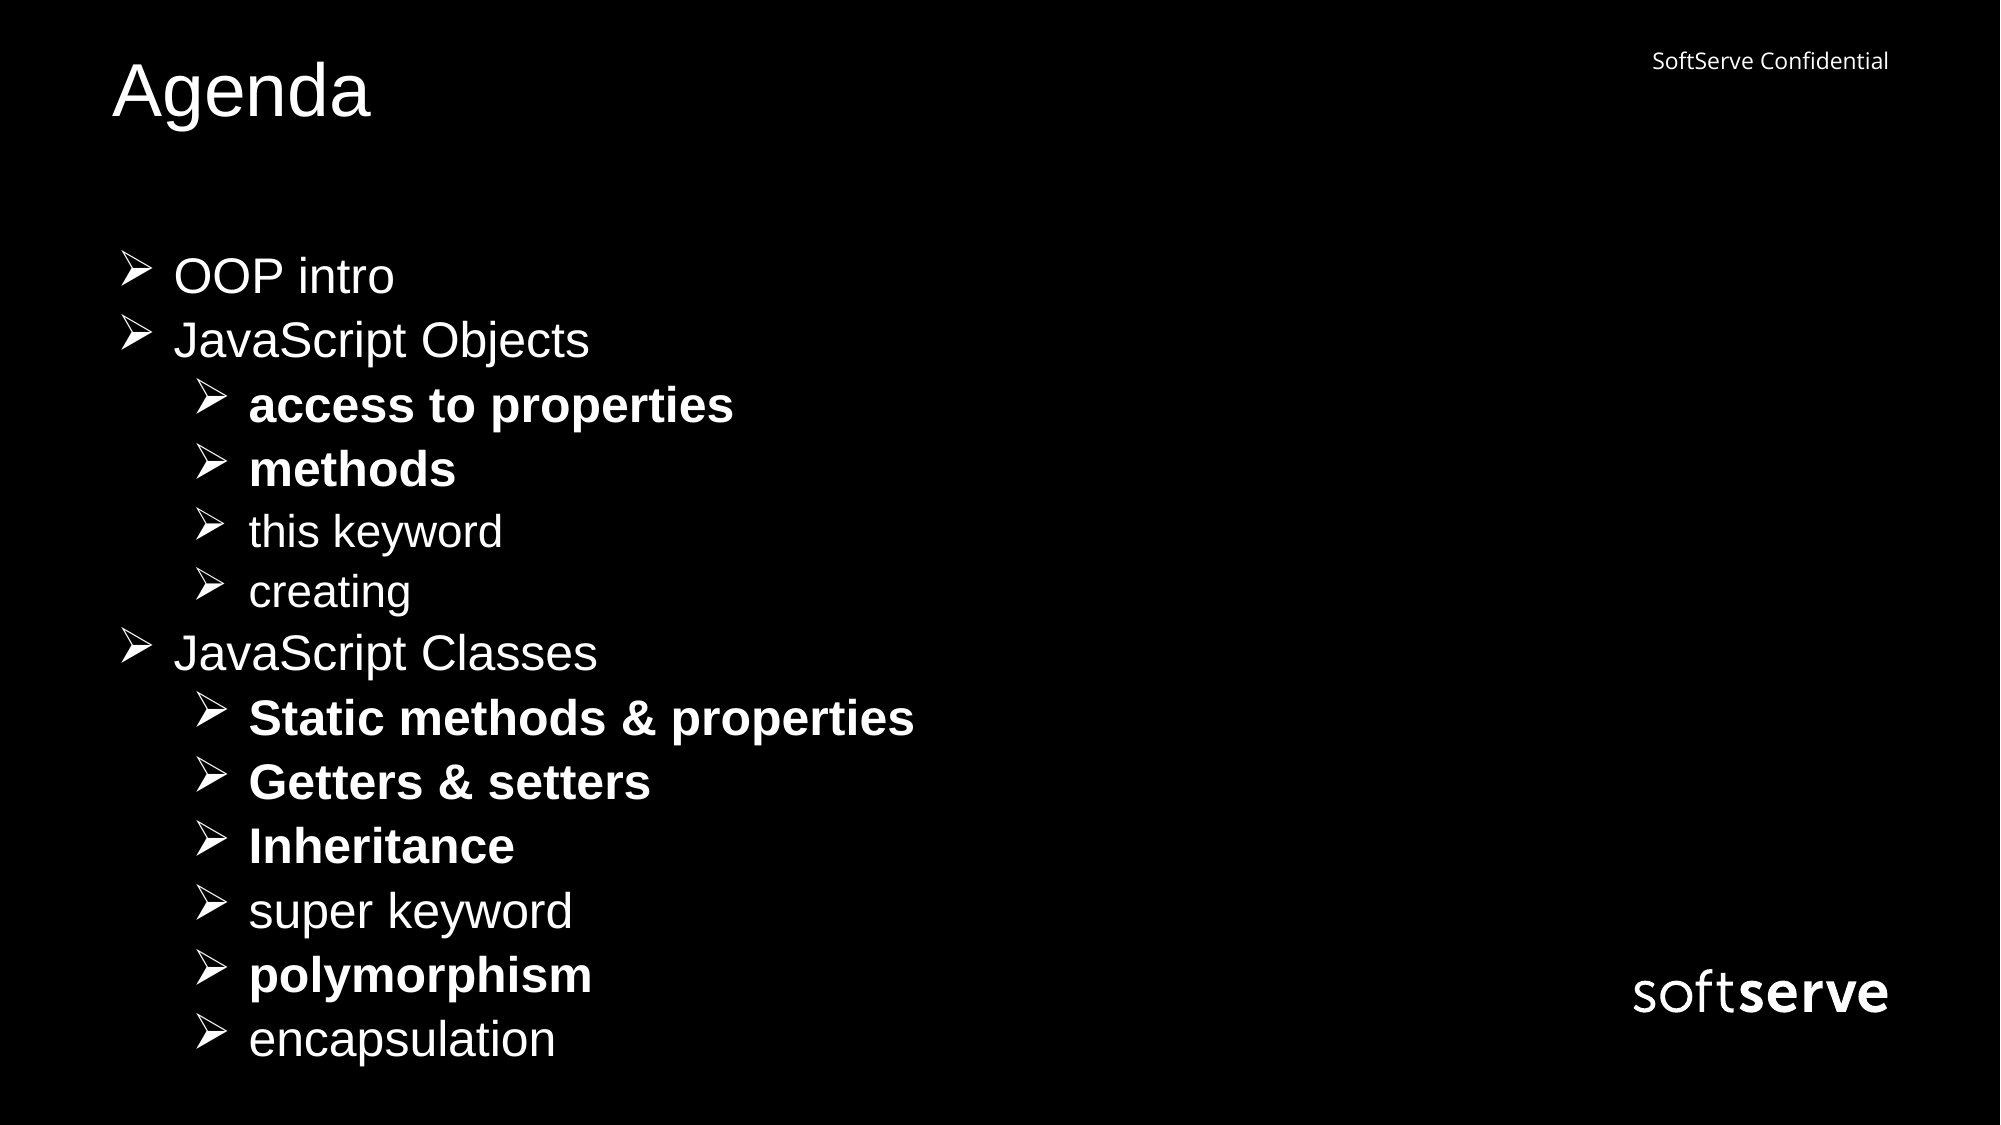

# Agenda
OOP intro
JavaScript Objects
access to properties
methods
this keyword
creating
JavaScript Classes
Static methods & properties
Getters & setters
Inheritance
super keyword
polymorphism
encapsulation